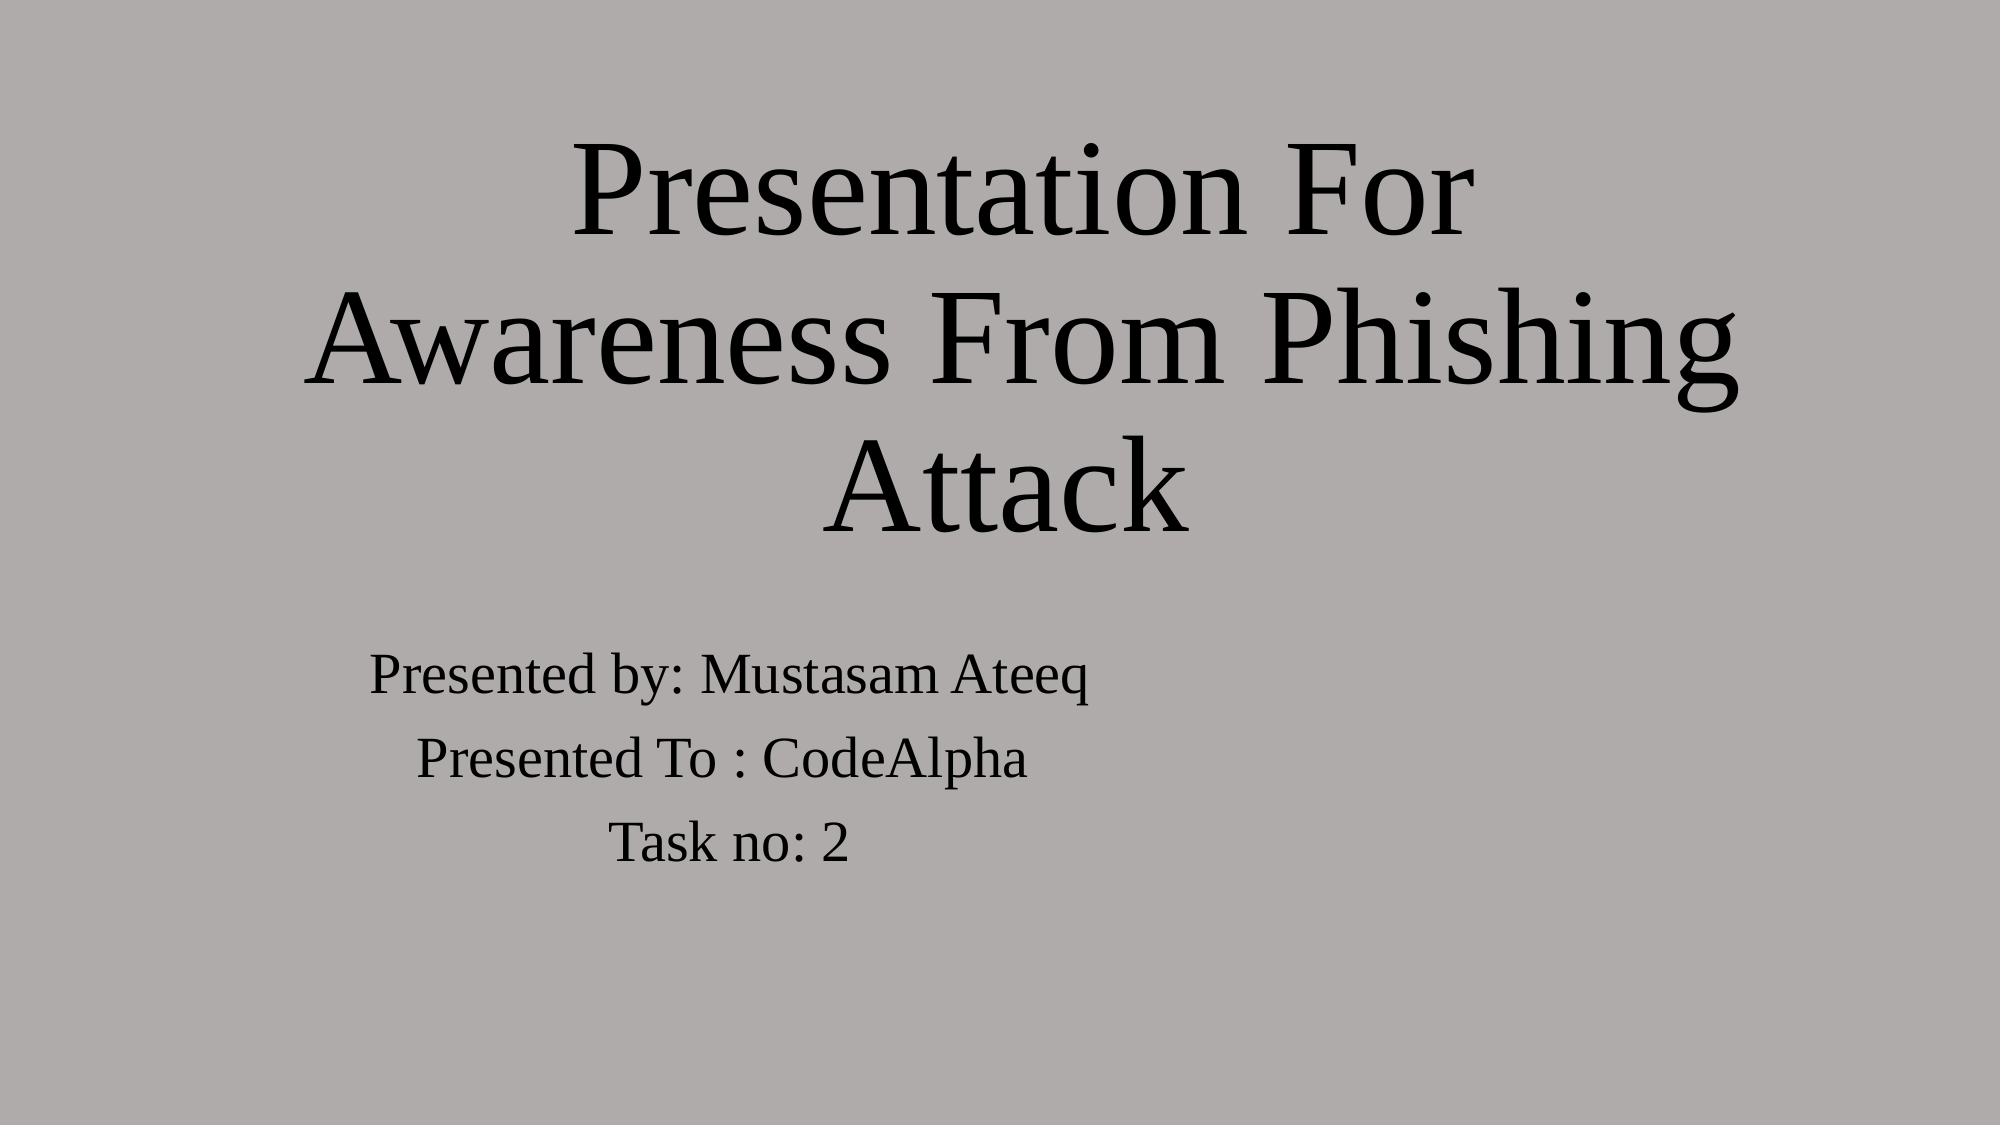

# Presentation For Awareness From Phishing Attack
Presented by: Mustasam Ateeq
Presented To : CodeAlpha
Task no: 2